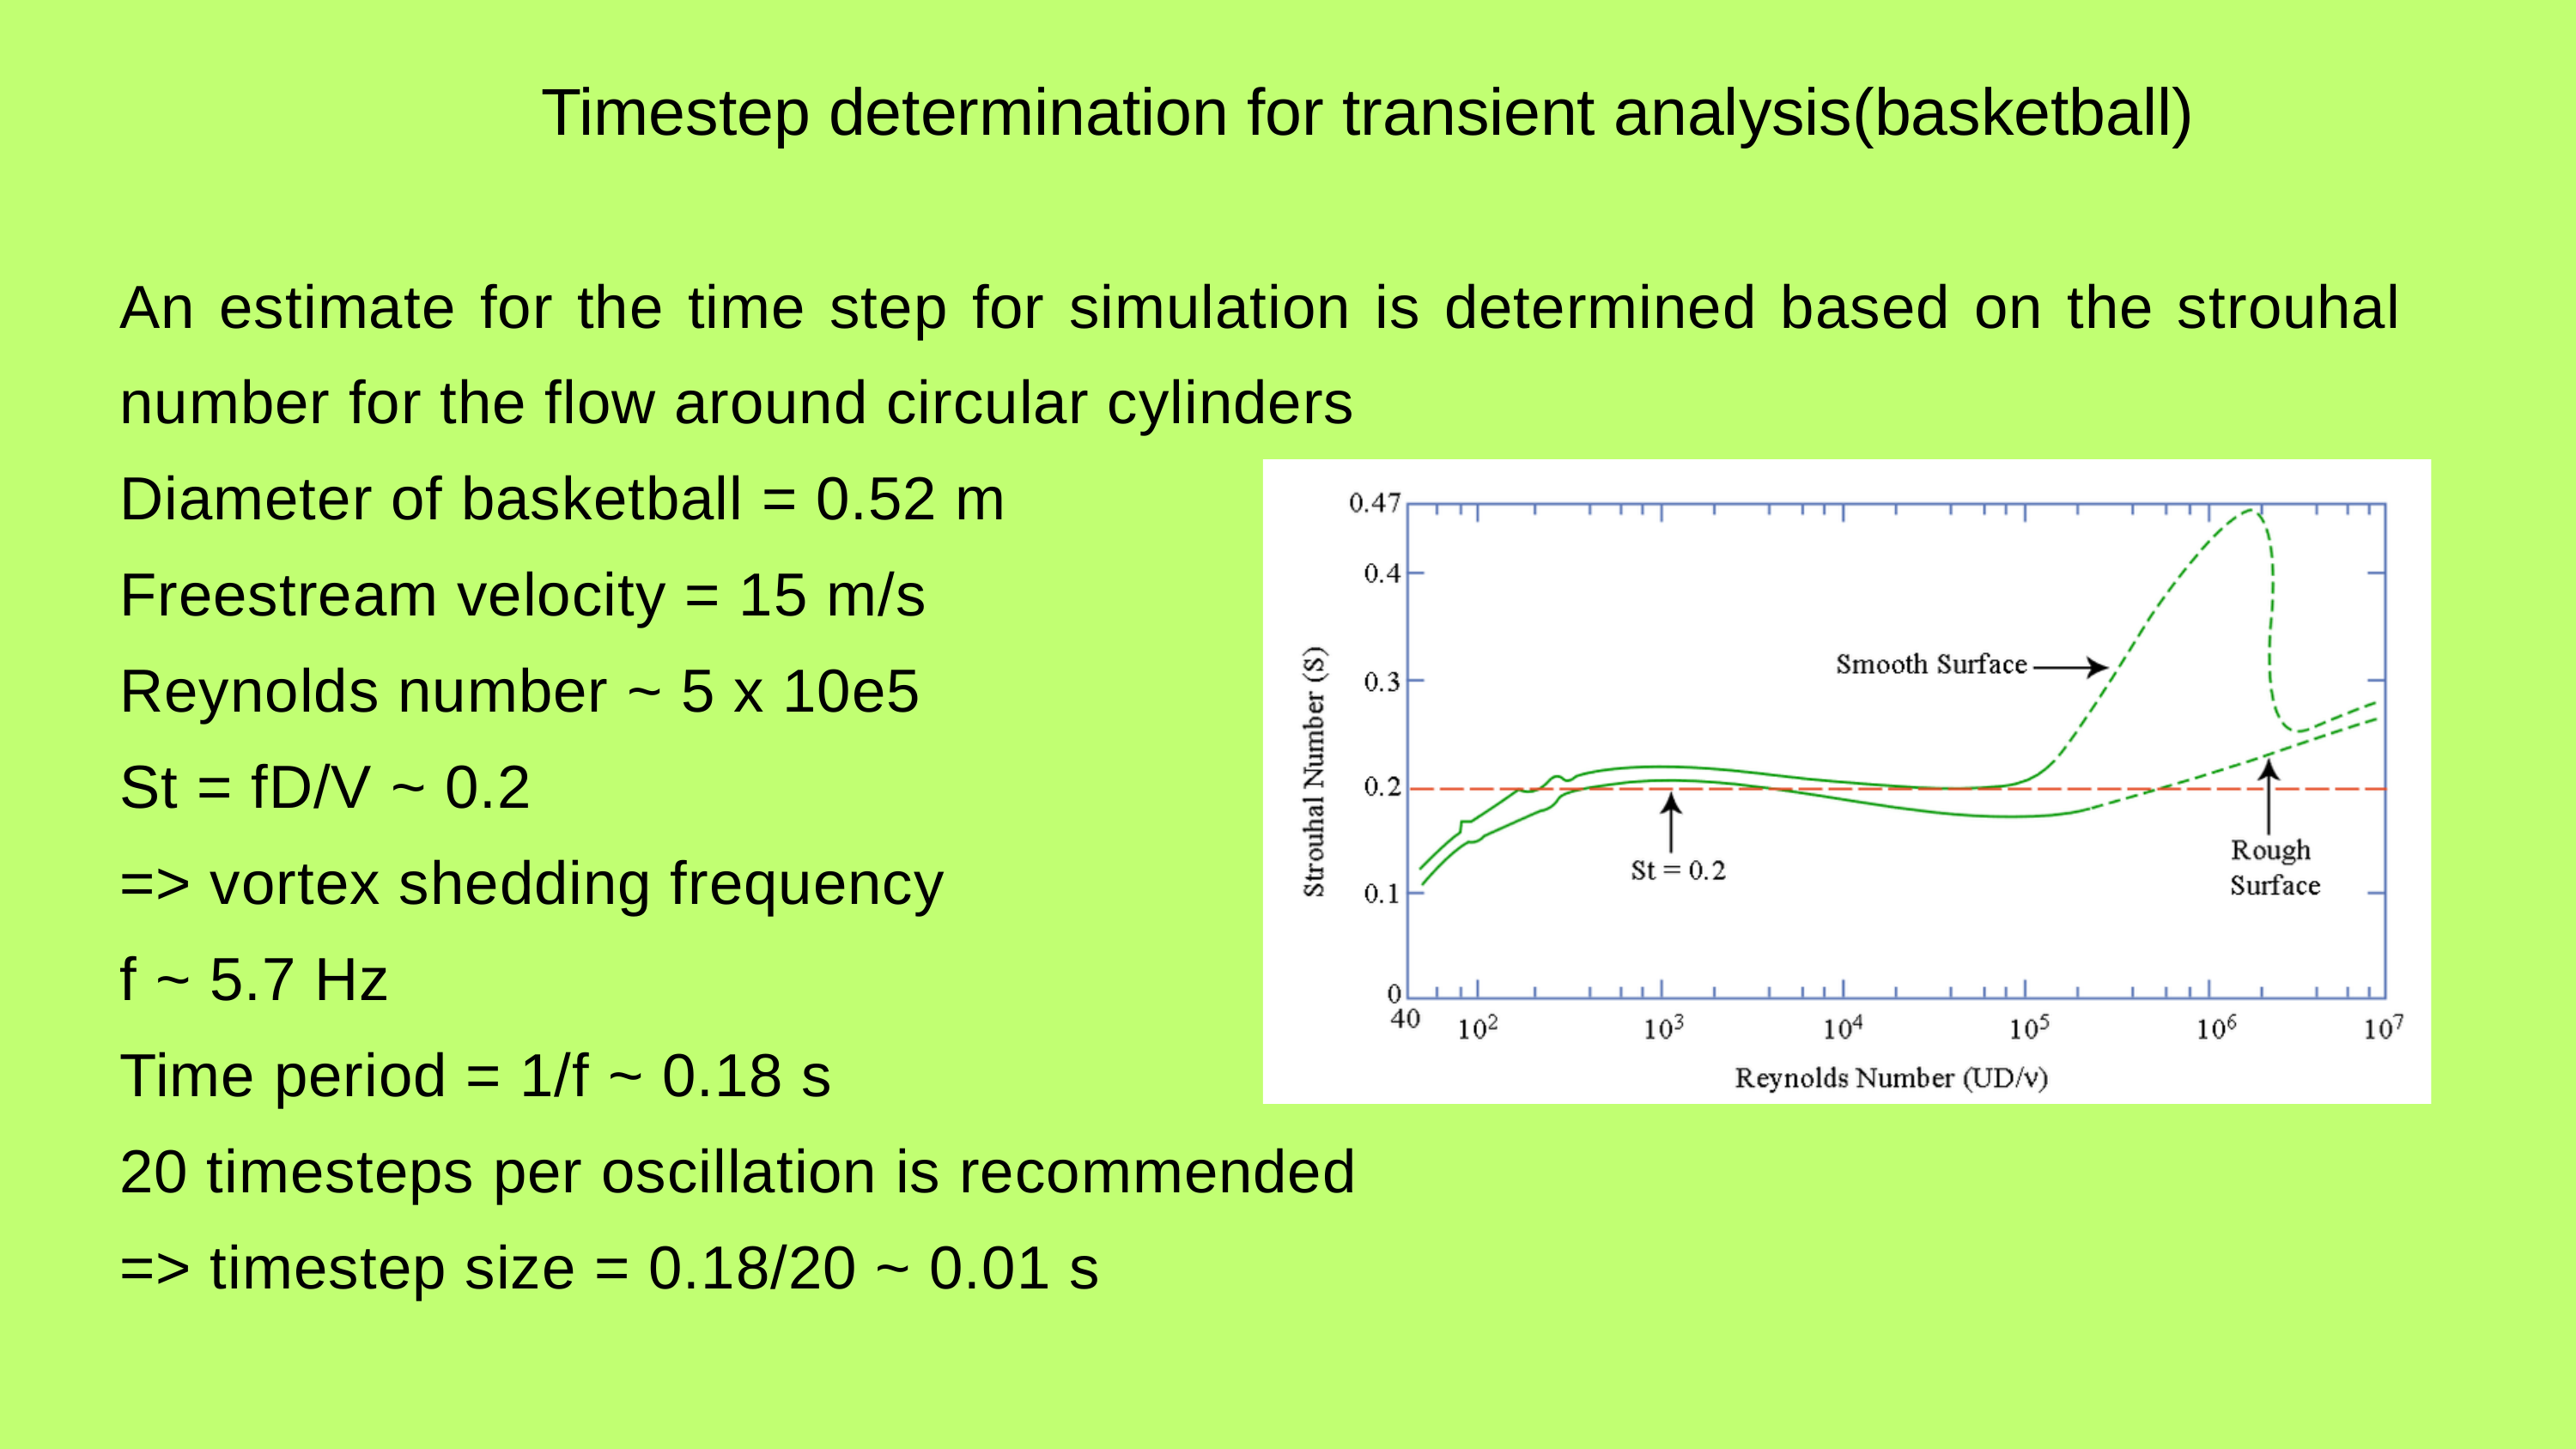

Timestep determination for transient analysis(basketball)
An estimate for the time step for simulation is determined based on the strouhal number for the flow around circular cylinders
Diameter of basketball = 0.52 m
Freestream velocity = 15 m/s
Reynolds number ~ 5 x 10e5
St = fD/V ~ 0.2
=> vortex shedding frequency
f ~ 5.7 Hz
Time period = 1/f ~ 0.18 s
20 timesteps per oscillation is recommended
=> timestep size = 0.18/20 ~ 0.01 s